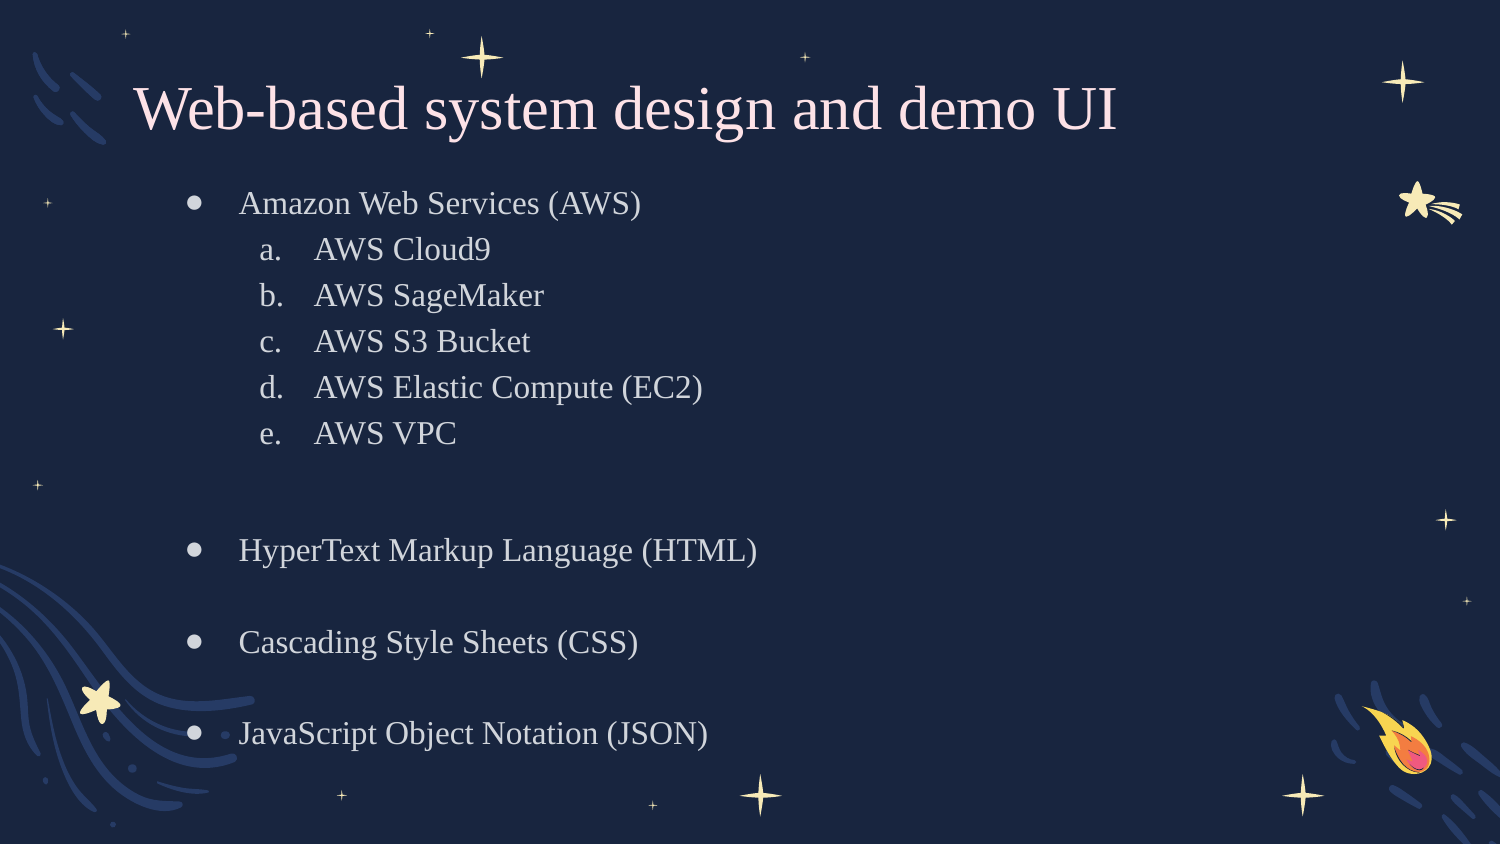

# Web-based system design and demo UI
Amazon Web Services (AWS)
AWS Cloud9
AWS SageMaker
AWS S3 Bucket
AWS Elastic Compute (EC2)
AWS VPC

HyperText Markup Language (HTML)
Cascading Style Sheets (CSS)
JavaScript Object Notation (JSON)